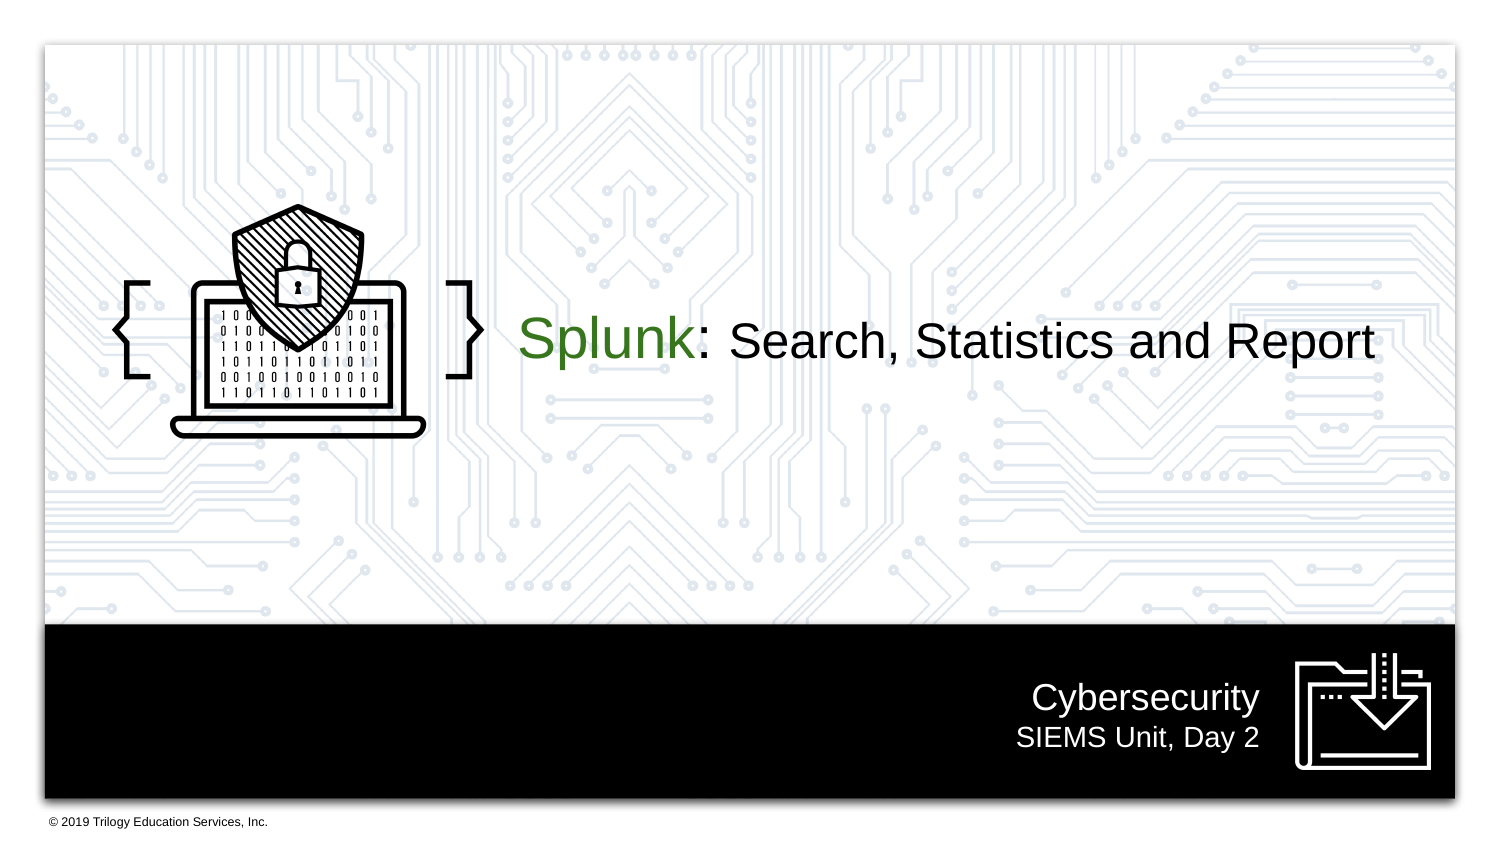

Splunk: Search, Statistics and Report
# SIEMS Unit, Day 2